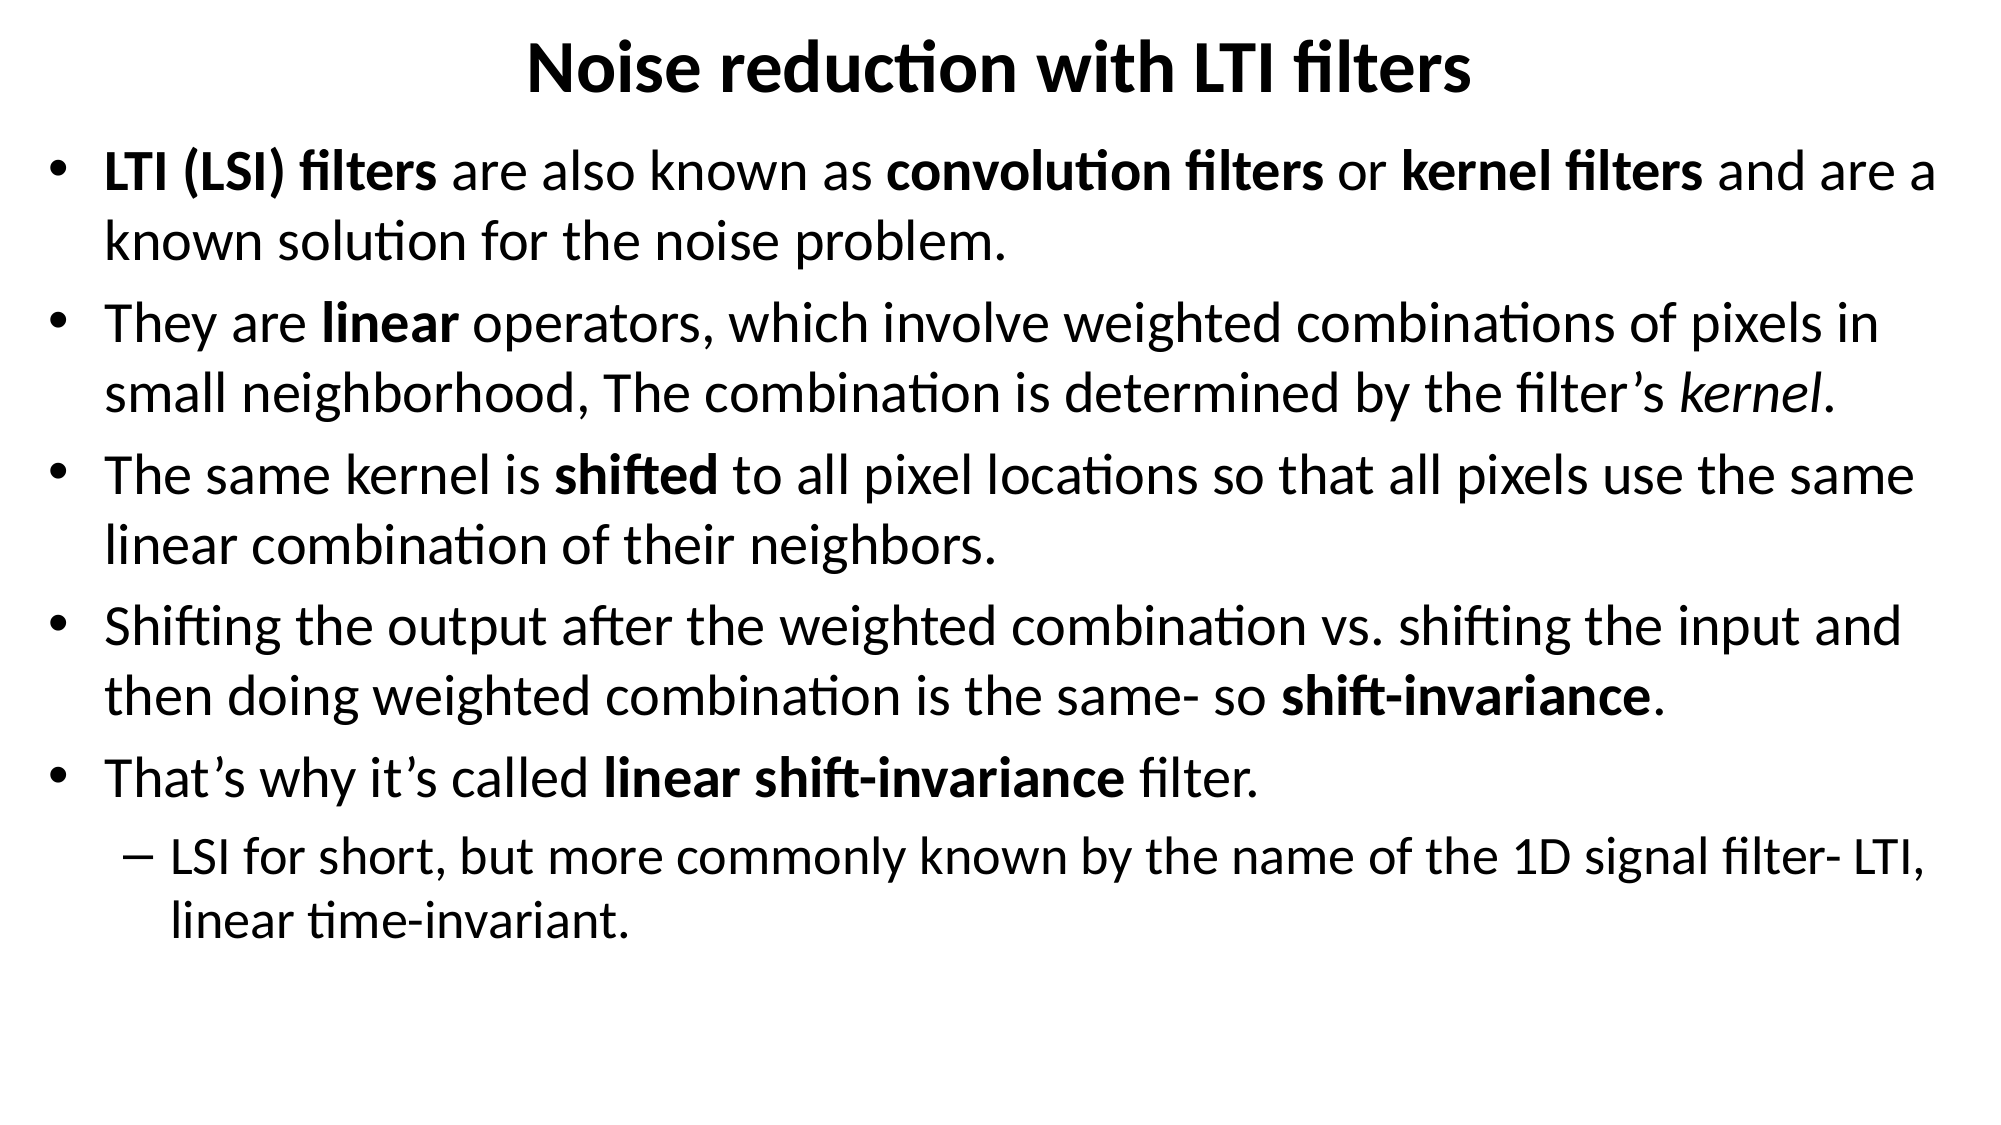

# Noise reduction with LTI filters
LTI (LSI) filters are also known as convolution filters or kernel filters and are a known solution for the noise problem.
They are linear operators, which involve weighted combinations of pixels in small neighborhood, The combination is determined by the filter’s kernel.
The same kernel is shifted to all pixel locations so that all pixels use the same linear combination of their neighbors.
Shifting the output after the weighted combination vs. shifting the input and then doing weighted combination is the same- so shift-invariance.
That’s why it’s called linear shift-invariance filter.
LSI for short, but more commonly known by the name of the 1D signal filter- LTI, linear time-invariant.